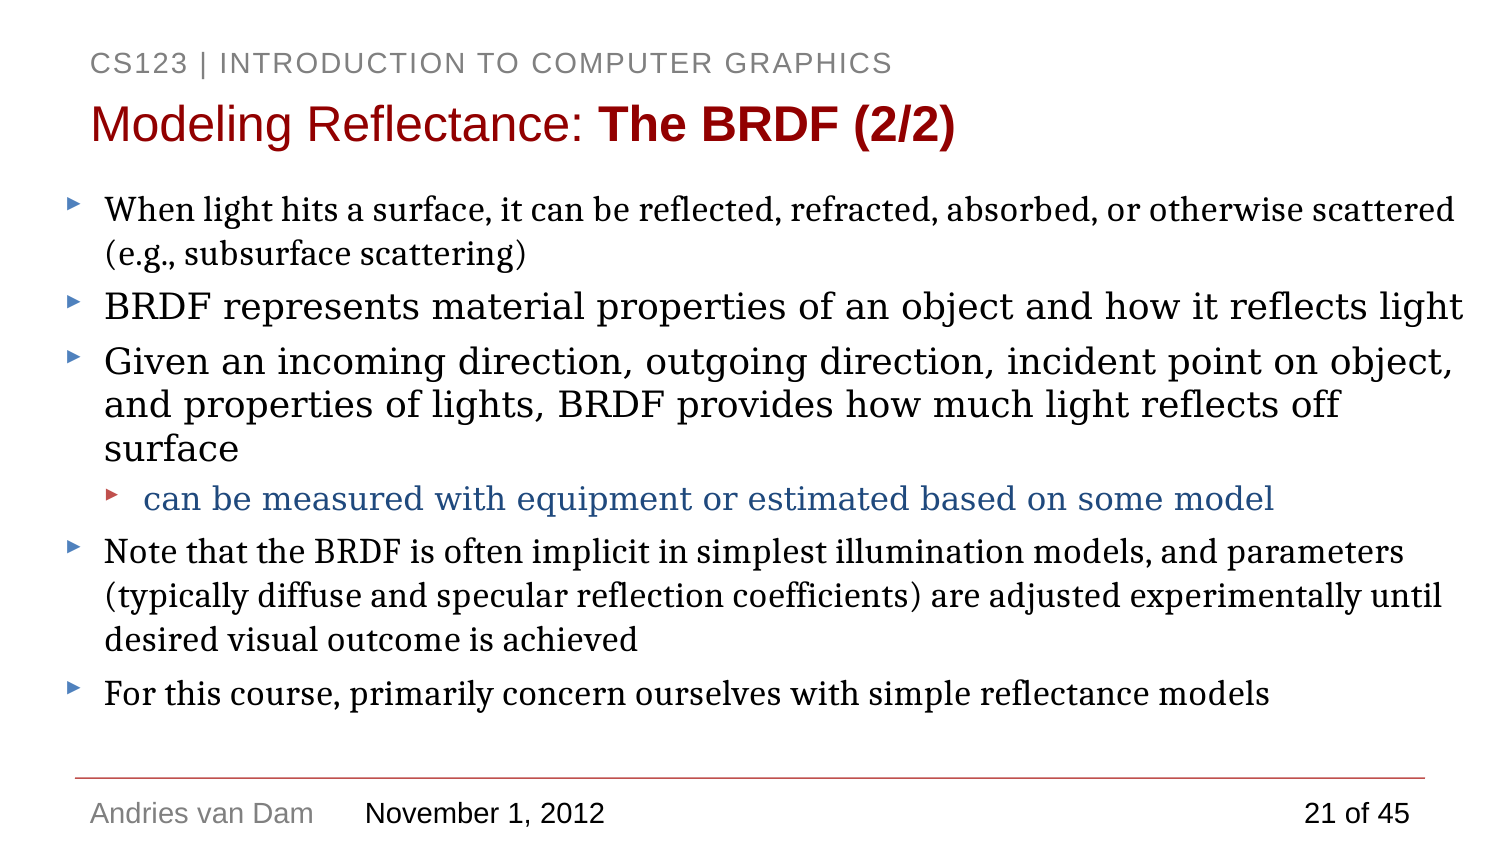

# Modeling Reflectance: The BRDF (2/2)
When light hits a surface, it can be reflected, refracted, absorbed, or otherwise scattered (e.g., subsurface scattering)
BRDF represents material properties of an object and how it reflects light
Given an incoming direction, outgoing direction, incident point on object, and properties of lights, BRDF provides how much light reflects off surface
can be measured with equipment or estimated based on some model
Note that the BRDF is often implicit in simplest illumination models, and parameters (typically diffuse and specular reflection coefficients) are adjusted experimentally until desired visual outcome is achieved
For this course, primarily concern ourselves with simple reflectance models
21 of 45
November 1, 2012